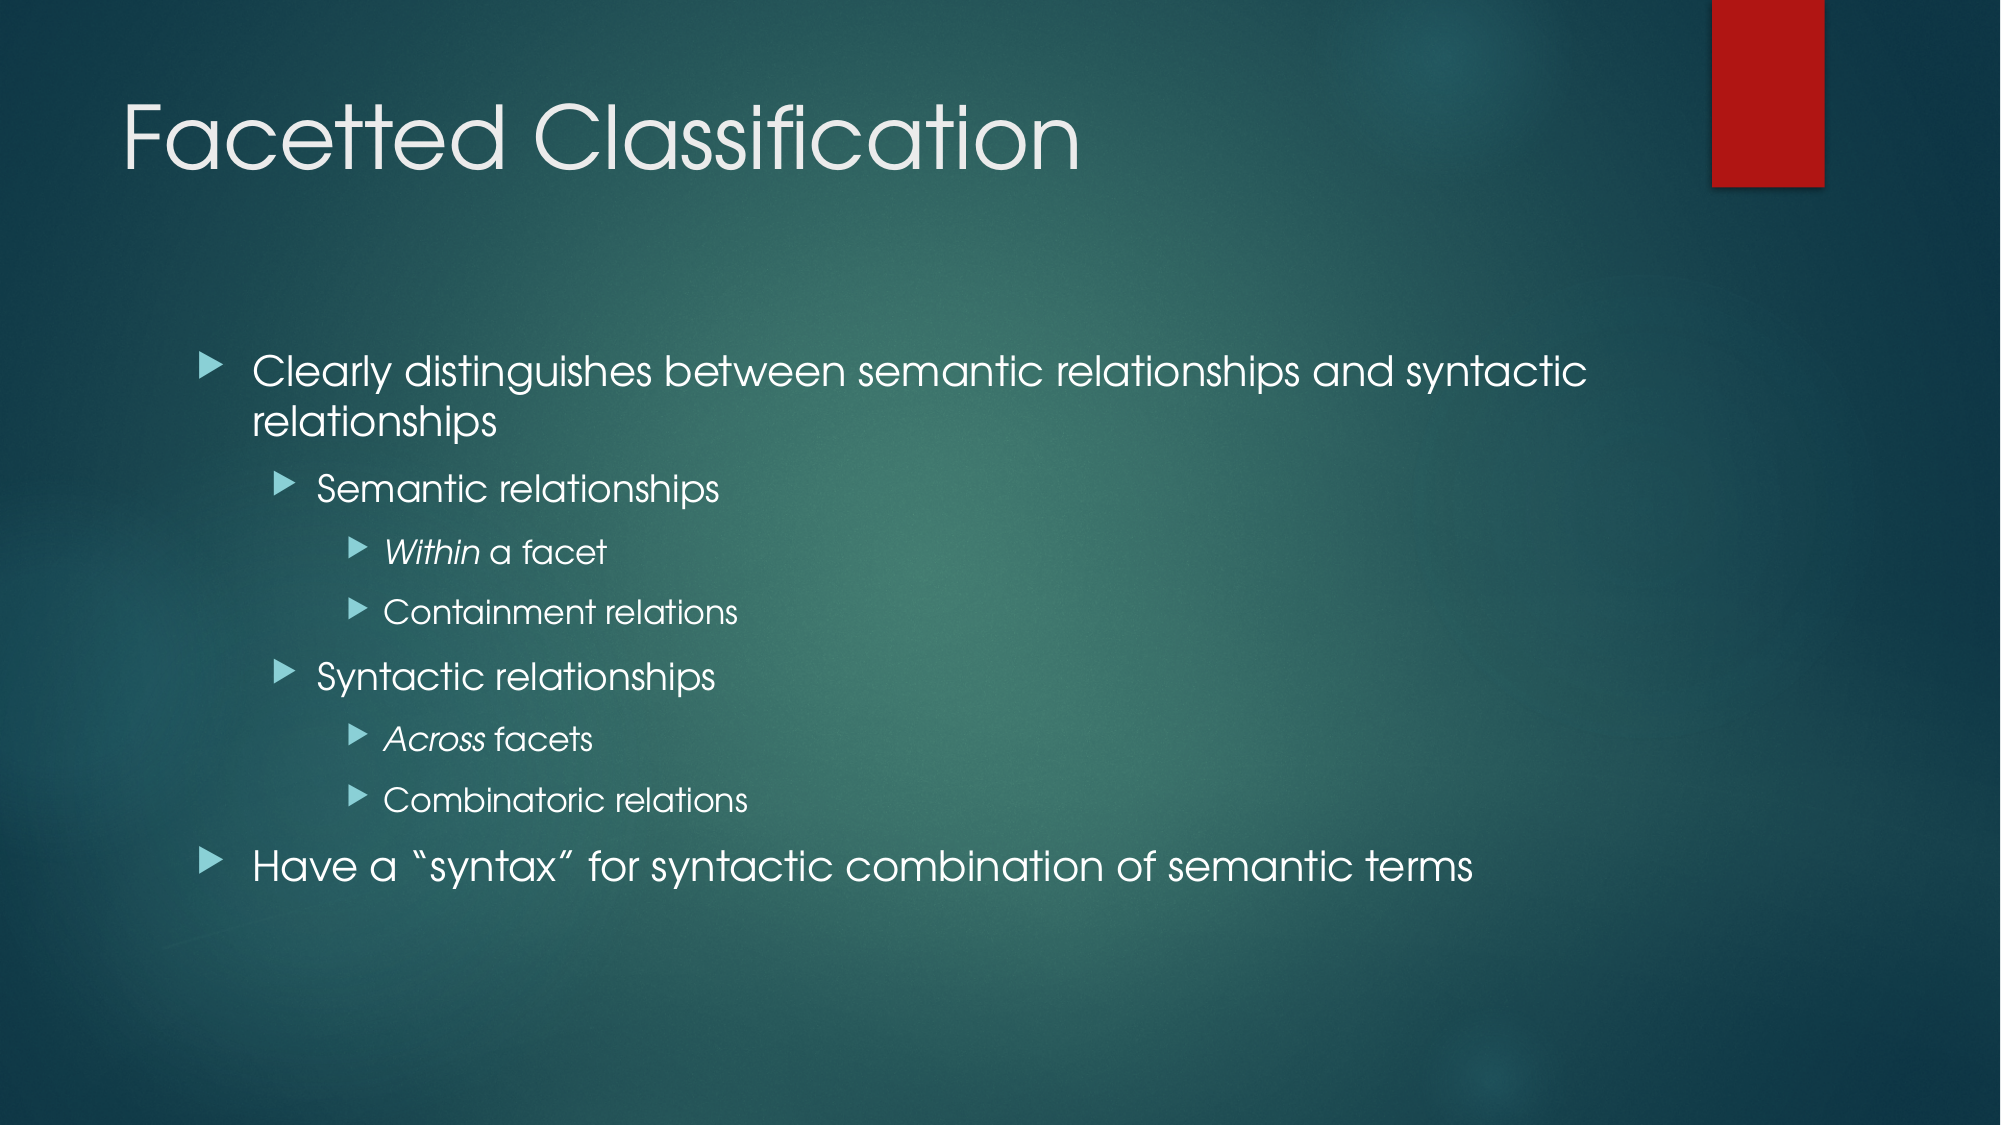

# Facetted Classification
Clearly distinguishes between semantic relationships and syntactic relationships
Semantic relationships
Within a facet
Containment relations
Syntactic relationships
Across facets
Combinatoric relations
Have a “syntax” for syntactic combination of semantic terms